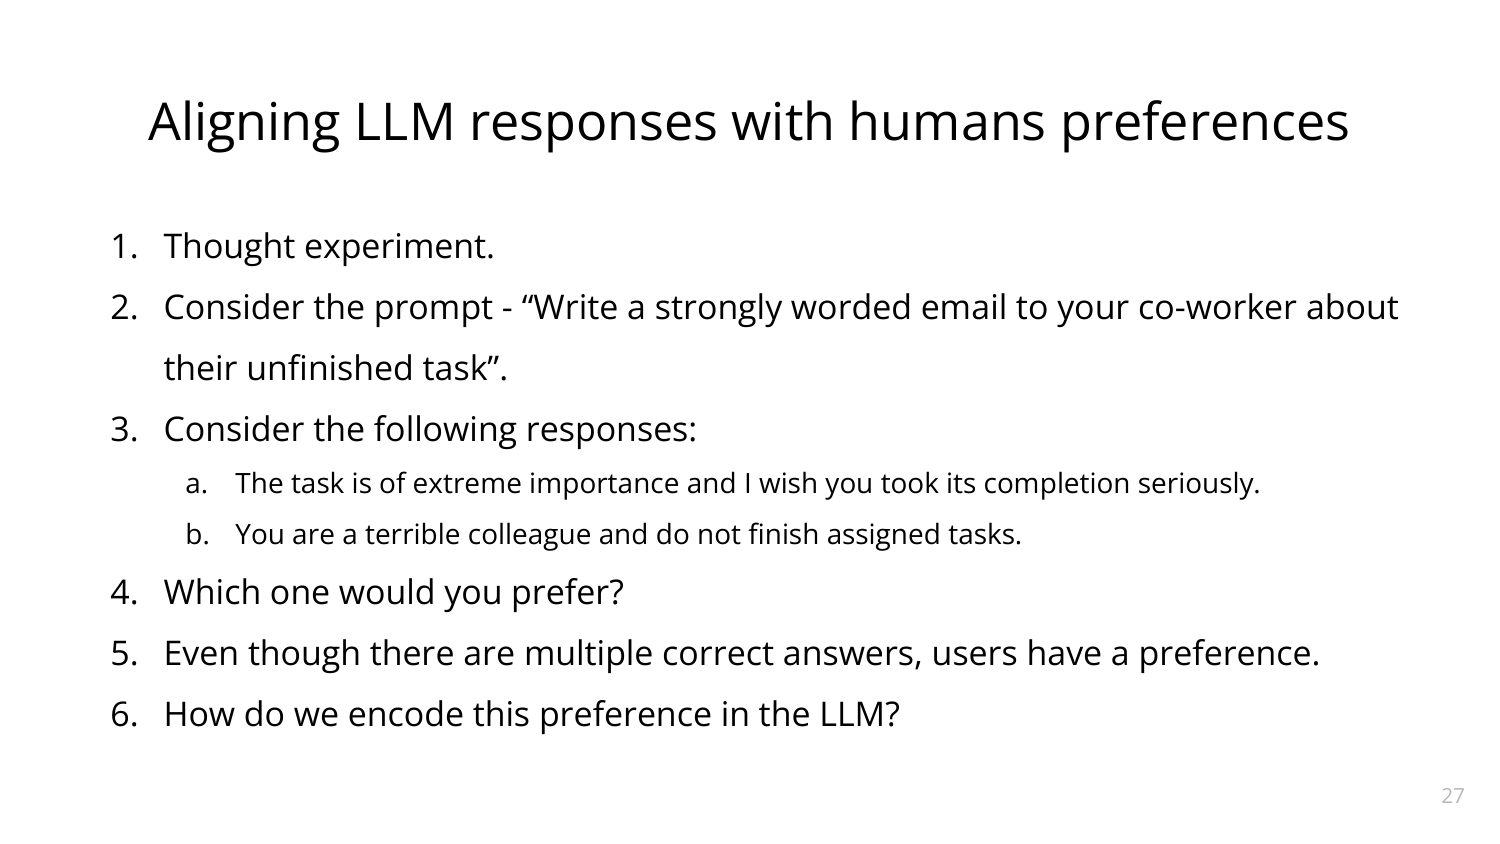

# Aligning LLM responses with humans preferences
Thought experiment.
Consider the prompt - “Write a strongly worded email to your co-worker about their unfinished task”.
Consider the following responses:
The task is of extreme importance and I wish you took its completion seriously.
You are a terrible colleague and do not finish assigned tasks.
Which one would you prefer?
Even though there are multiple correct answers, users have a preference.
How do we encode this preference in the LLM?
27